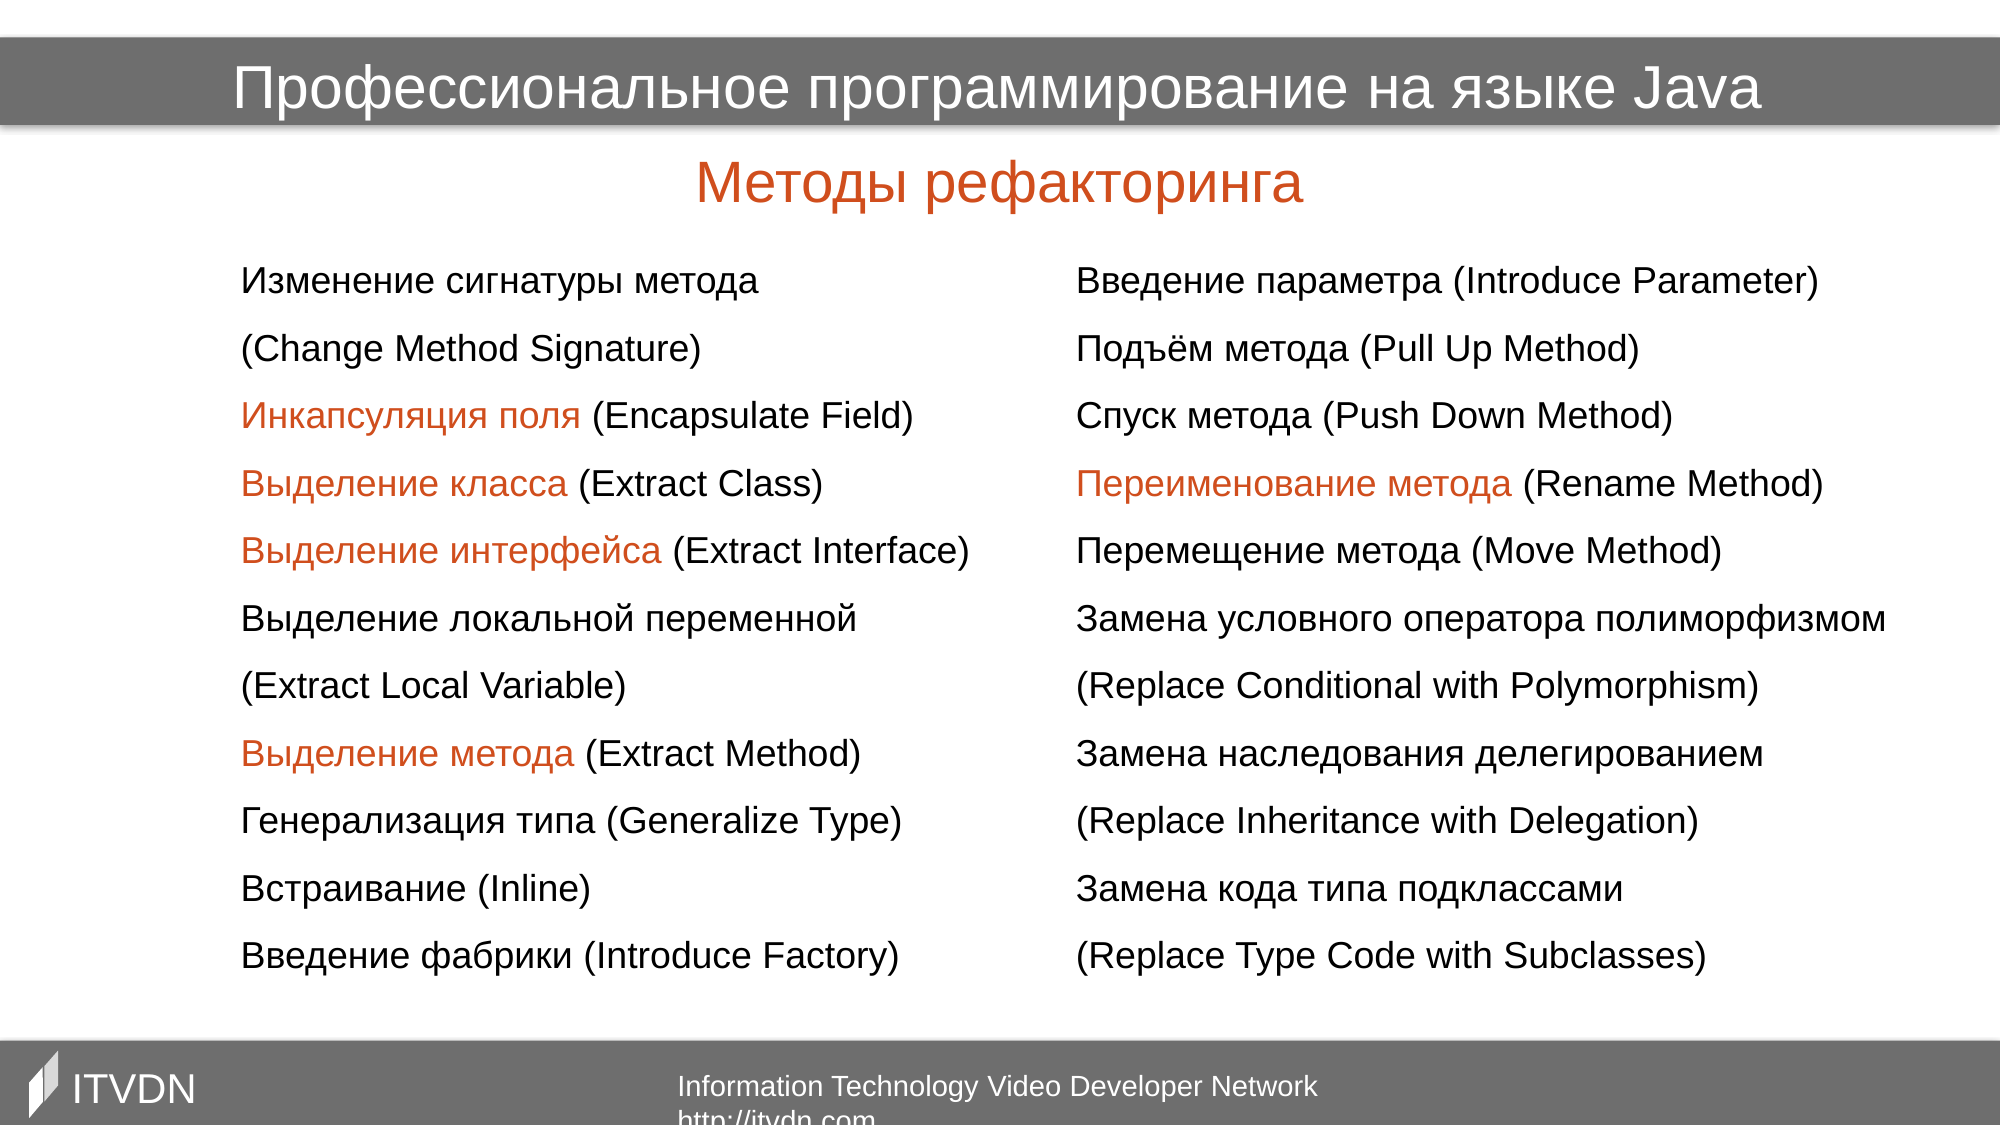

Профессиональное программирование на языке Java
Методы рефакторинга
Изменение сигнатуры метода
(Change Method Signature)
Инкапсуляция поля (Encapsulate Field)
Выделение класса (Extract Class)
Выделение интерфейса (Extract Interface)
Выделение локальной переменной
(Extract Local Variable)
Выделение метода (Extract Method)
Генерализация типа (Generalize Type)
Встраивание (Inline)
Введение фабрики (Introduce Factory)

Введение параметра (Introduce Parameter)
Подъём метода (Pull Up Method)
Спуск метода (Push Down Method)
Переименование метода (Rename Method)
Перемещение метода (Move Method)
Замена условного оператора полиморфизмом (Replace Conditional with Polymorphism)
Замена наследования делегированием
(Replace Inheritance with Delegation)
Замена кода типа подклассами
(Replace Type Code with Subclasses)

ITVDN
Information Technology Video Developer Network                                                       http://itvdn.com